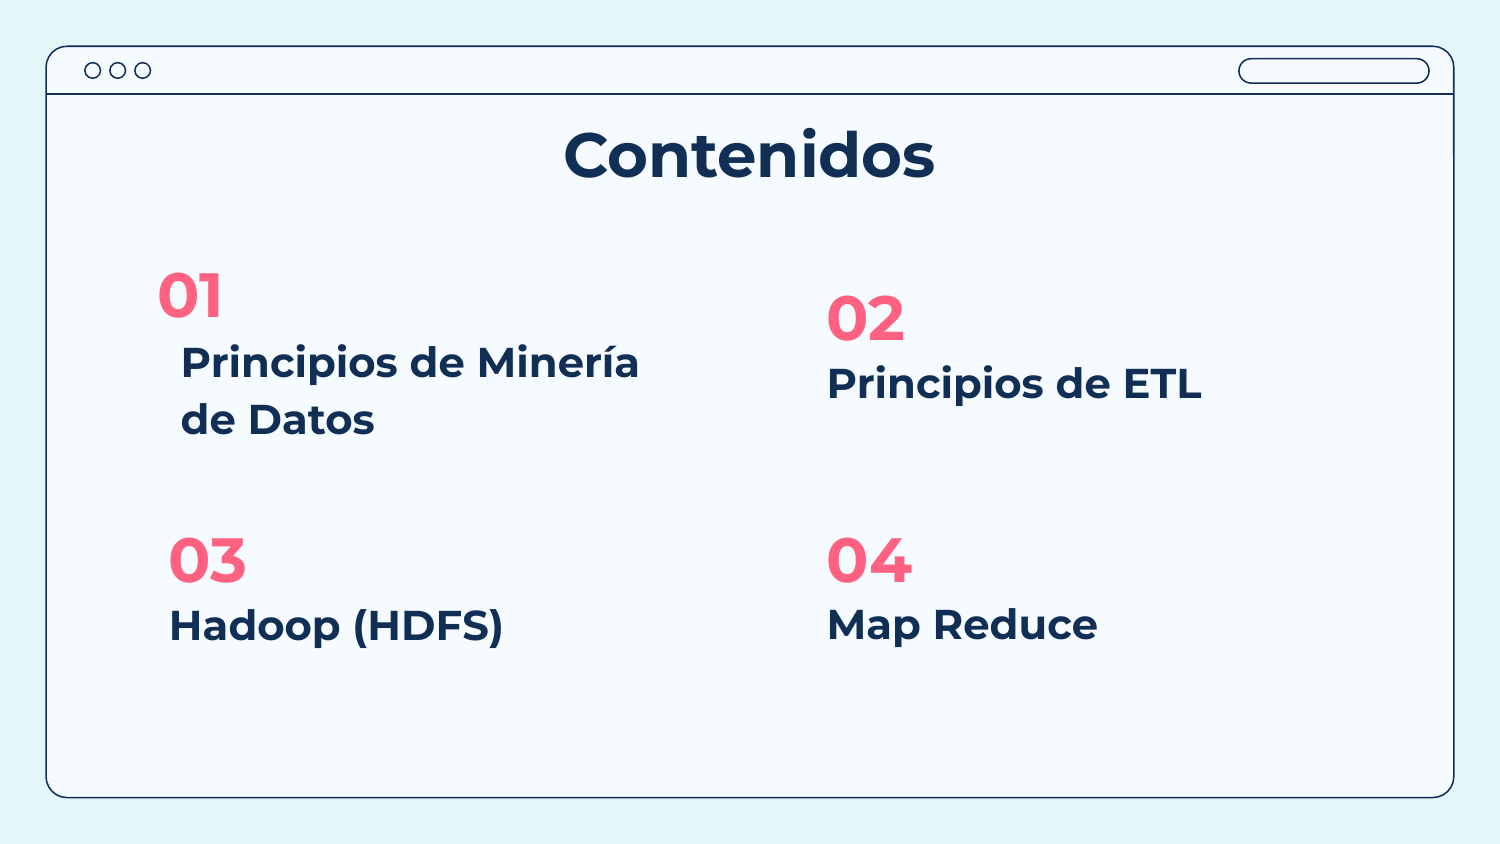

# Contenidos
01
02
Principios de Minería de Datos
Principios de ETL
04
03
Map Reduce
Hadoop (HDFS)